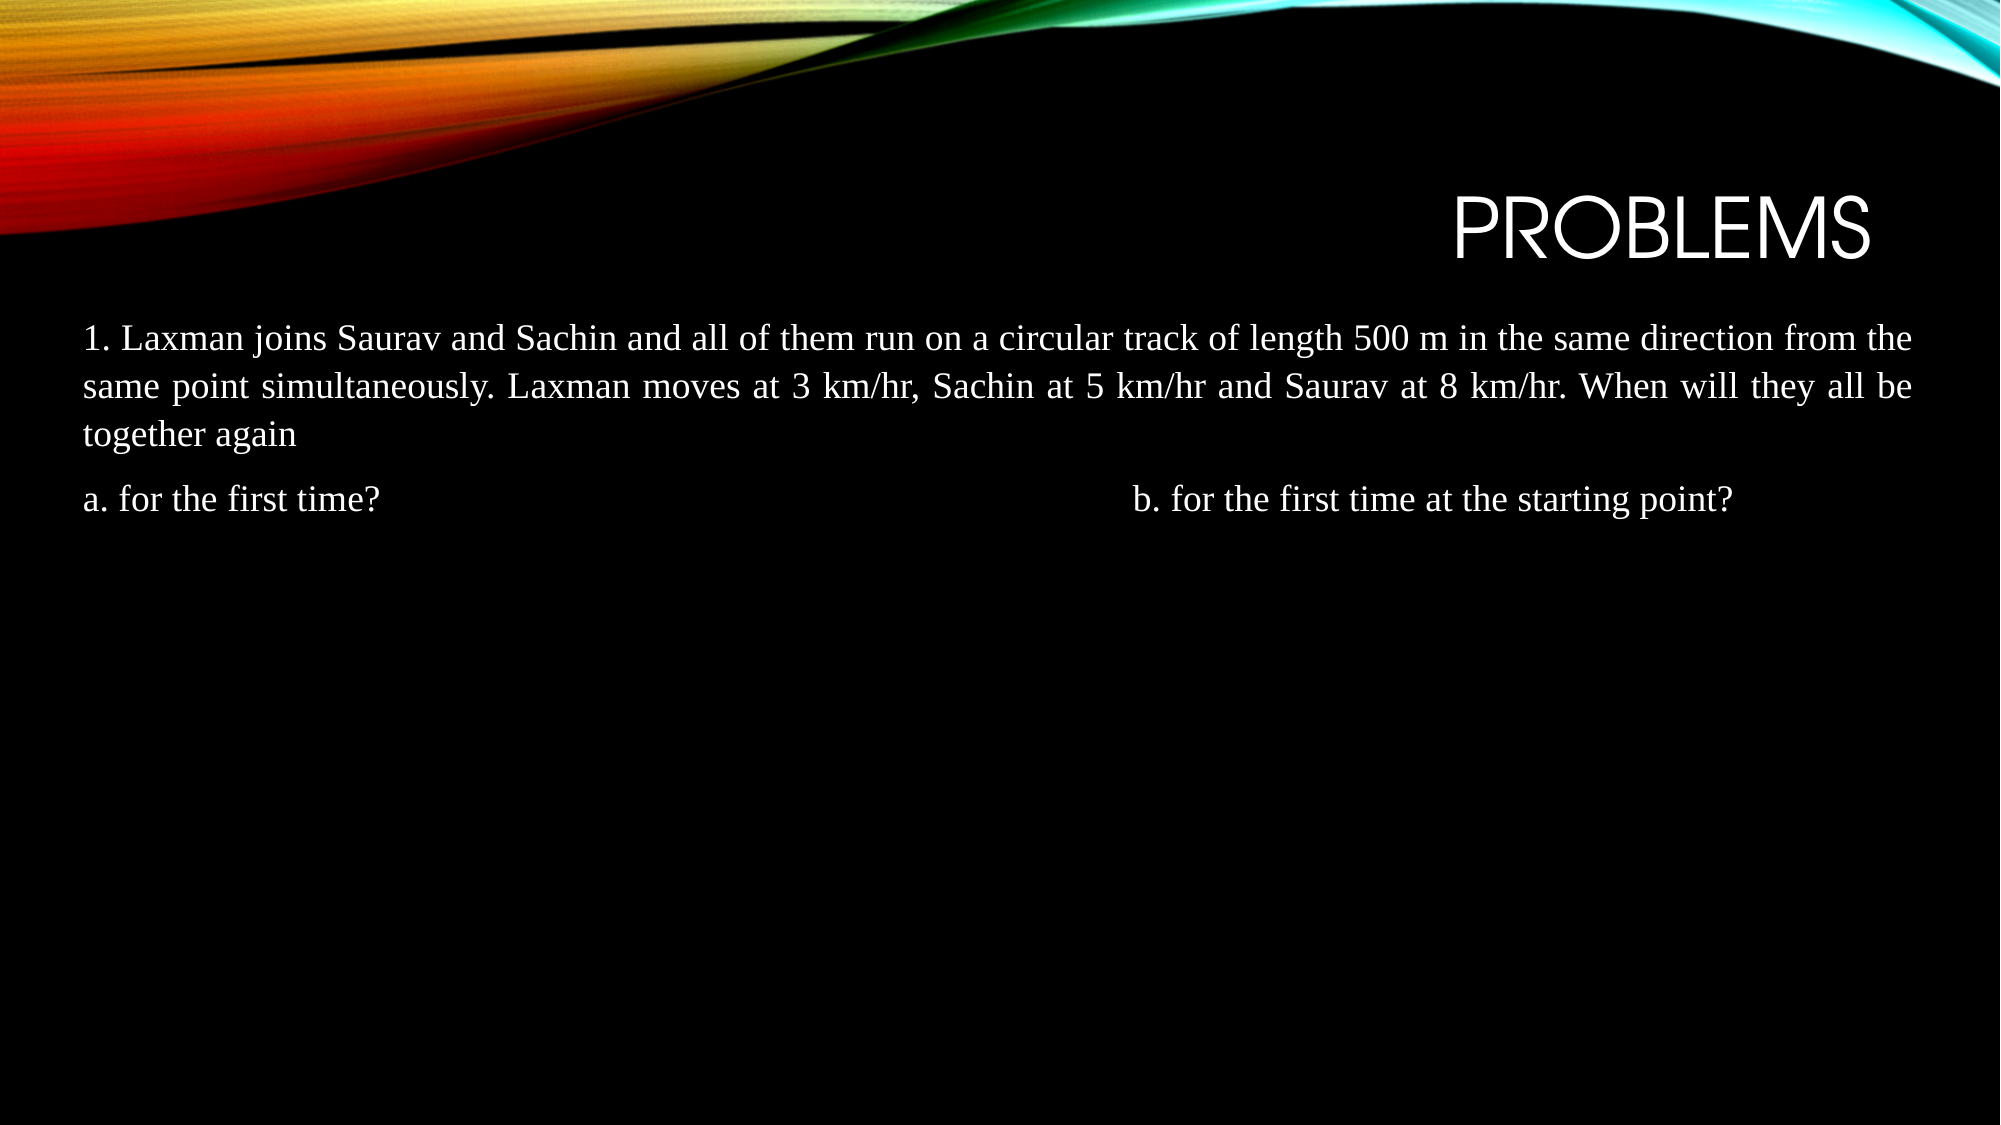

# problems
1. Laxman joins Saurav and Sachin and all of them run on a circular track of length 500 m in the same direction from the same point simultaneously. Laxman moves at 3 km/hr, Sachin at 5 km/hr and Saurav at 8 km/hr. When will they all be together again
a. for the first time? 					b. for the first time at the starting point?